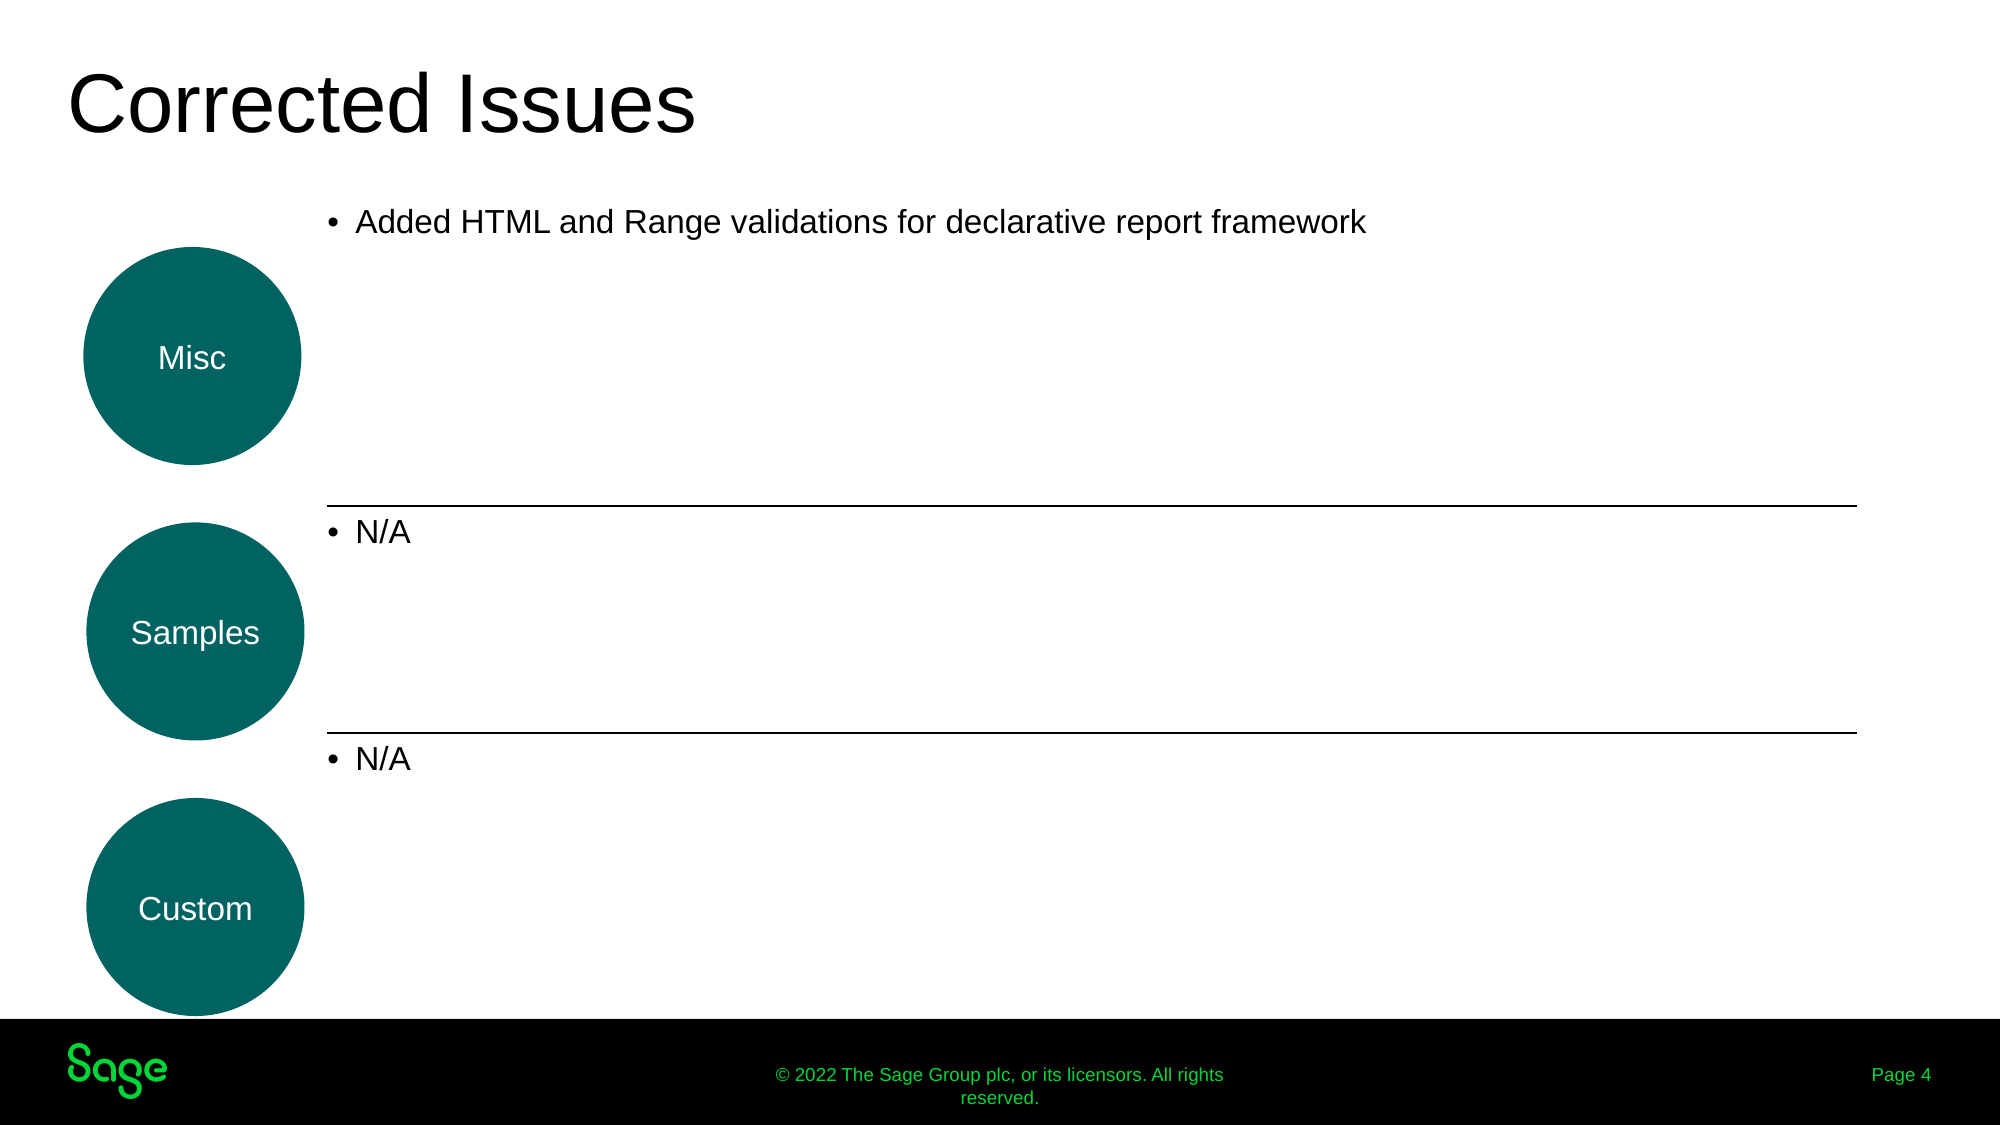

# Corrected Issues
| Added HTML and Range validations for declarative report framework |
| --- |
| N/A |
| N/A |
Misc
Samples
Custom
Page 4